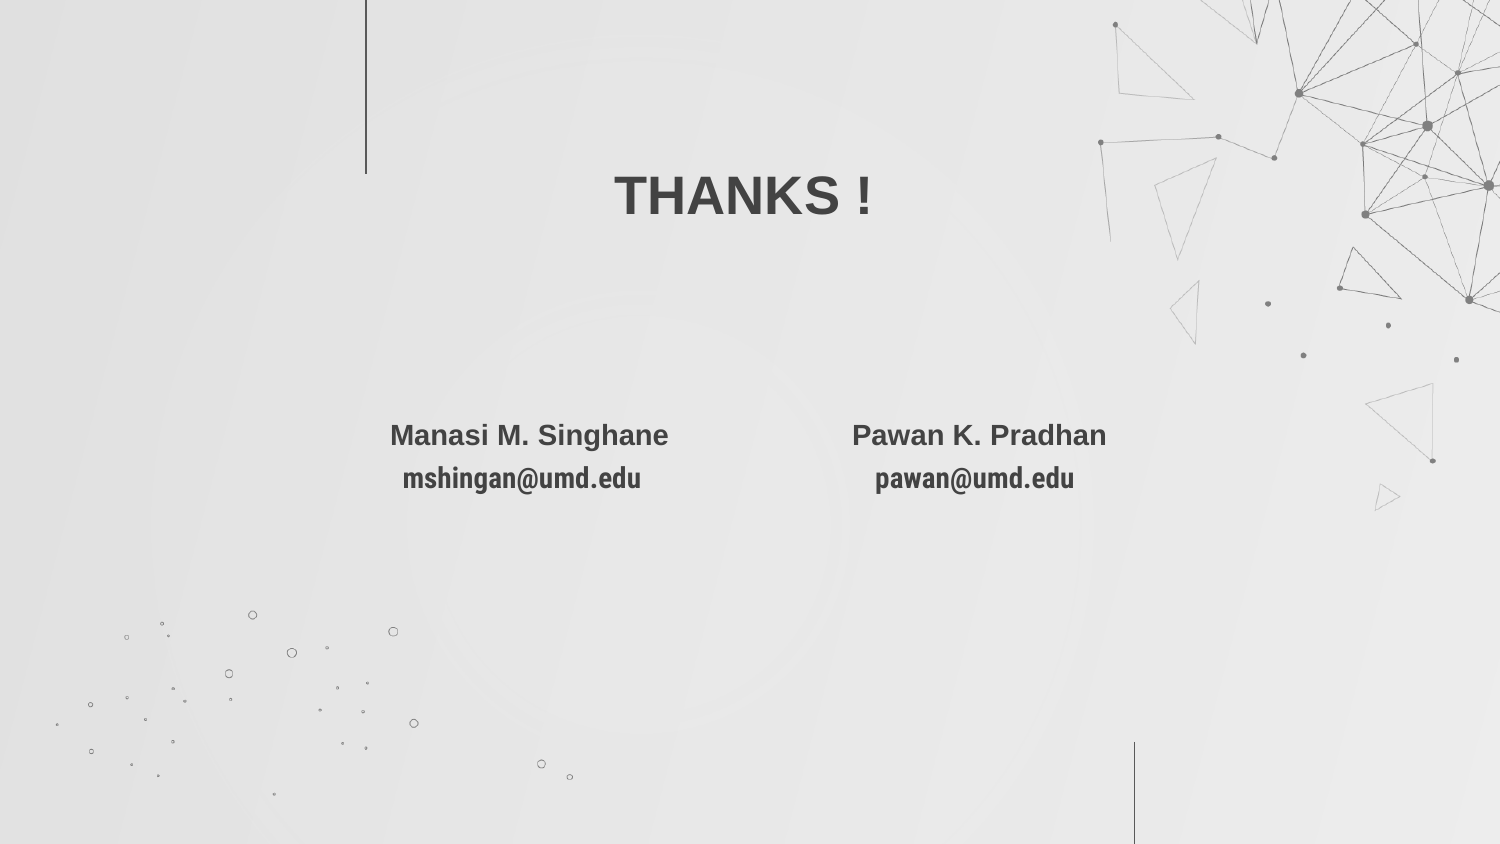

# THANKS !
Pawan K. Pradhan
Manasi M. Singhane
mshingan@umd.edu

pawan@umd.edu